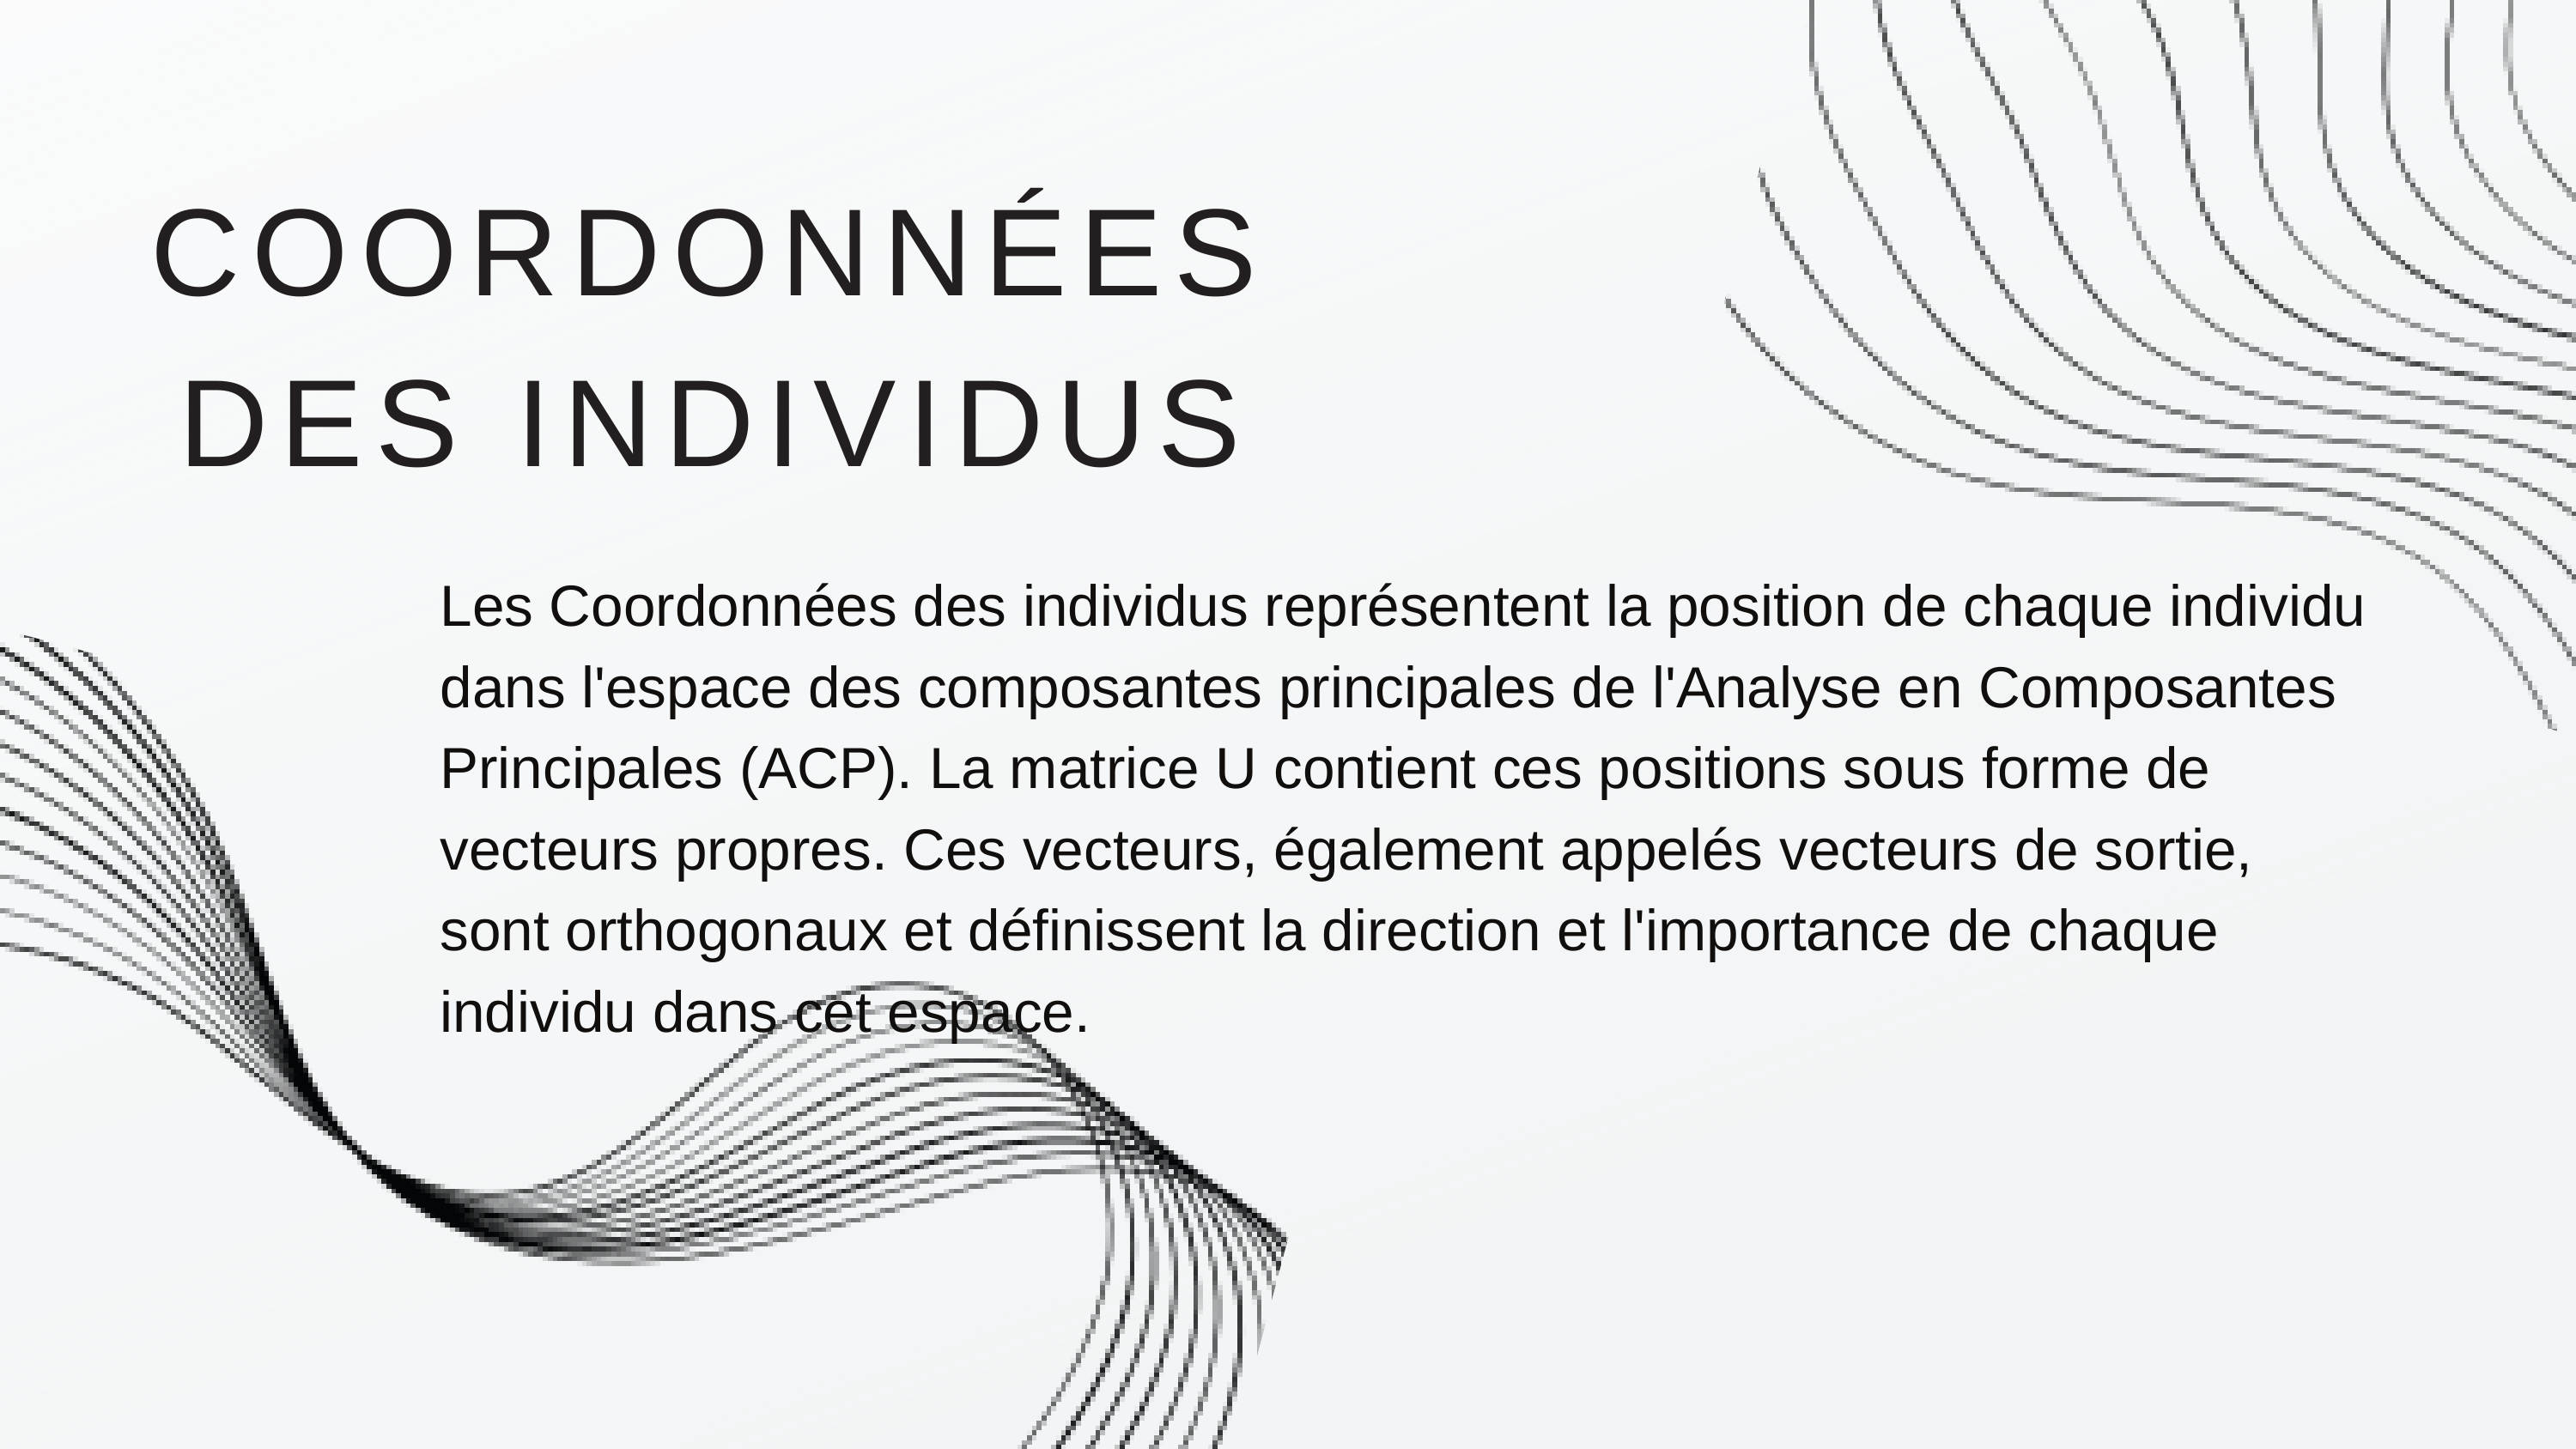

COORDONNÉES DES INDIVIDUS

Les Coordonnées des individus représentent la position de chaque individu dans l'espace des composantes principales de l'Analyse en Composantes Principales (ACP). La matrice U contient ces positions sous forme de vecteurs propres. Ces vecteurs, également appelés vecteurs de sortie, sont orthogonaux et définissent la direction et l'importance de chaque individu dans cet espace.